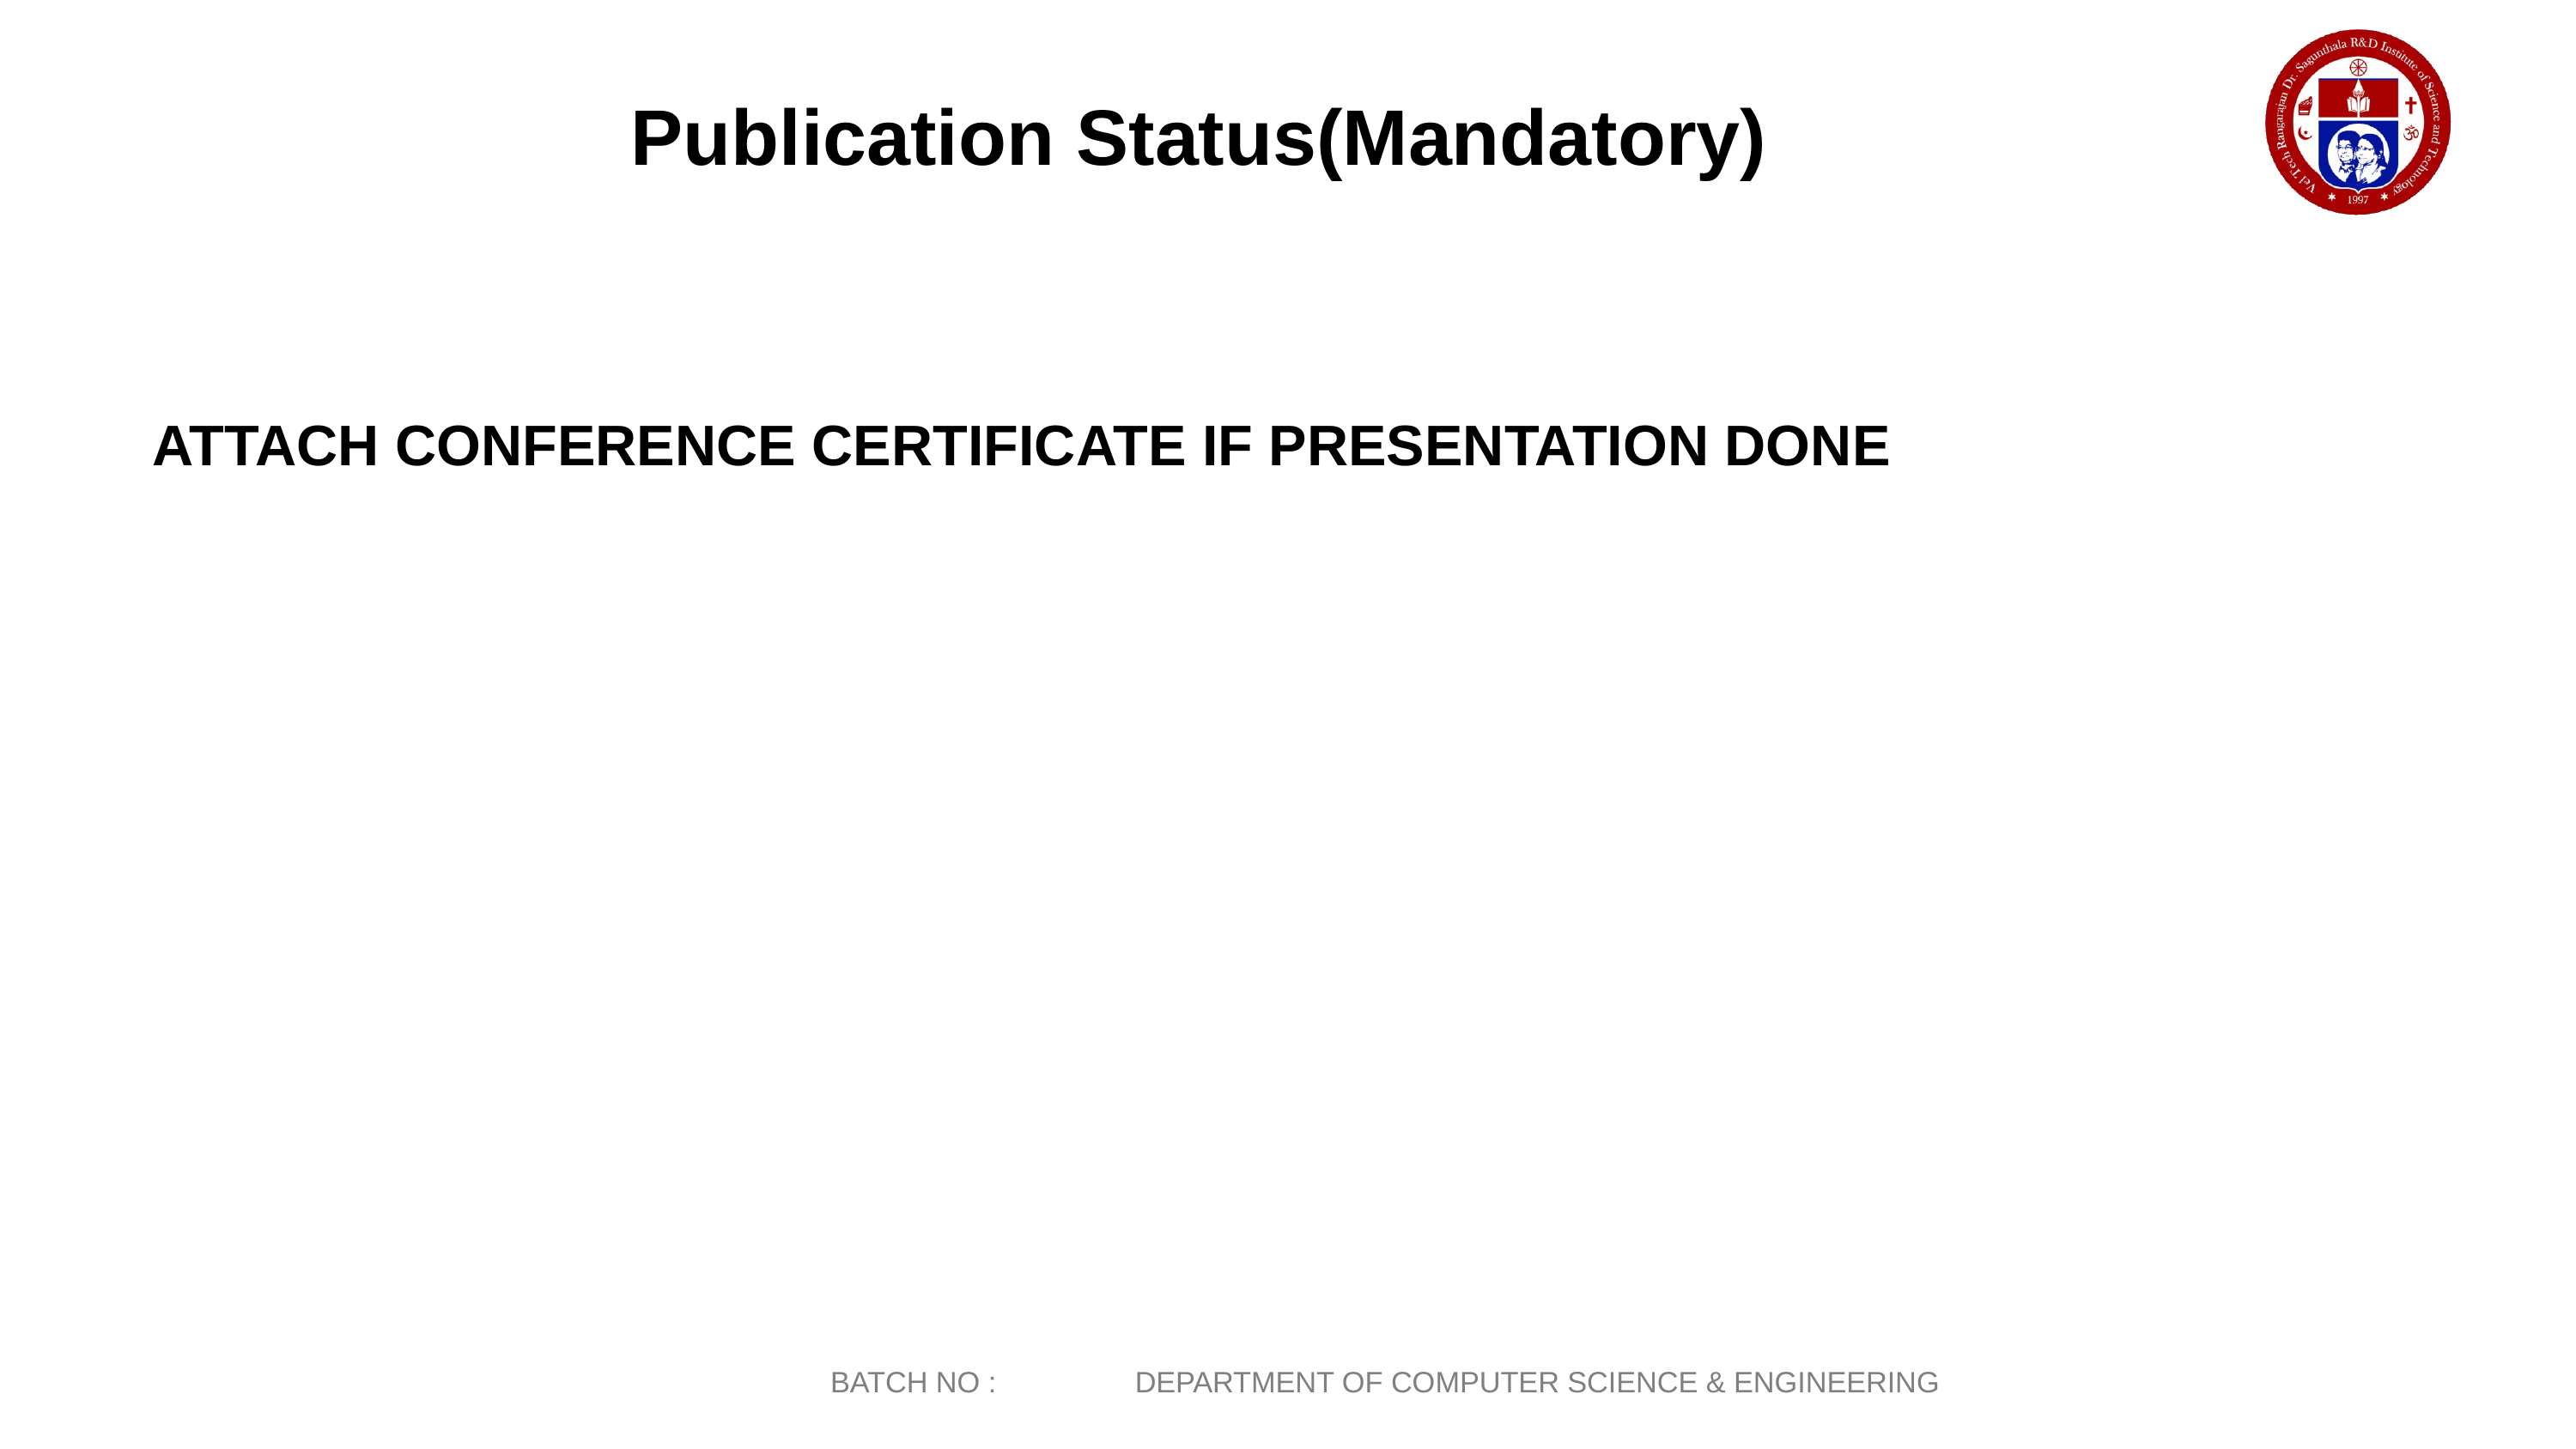

Publication Status(Mandatory)

ATTACH CONFERENCE CERTIFICATE IF PRESENTATION DONE

BATCH NO :                 DEPARTMENT OF COMPUTER SCIENCE & ENGINEERING
29